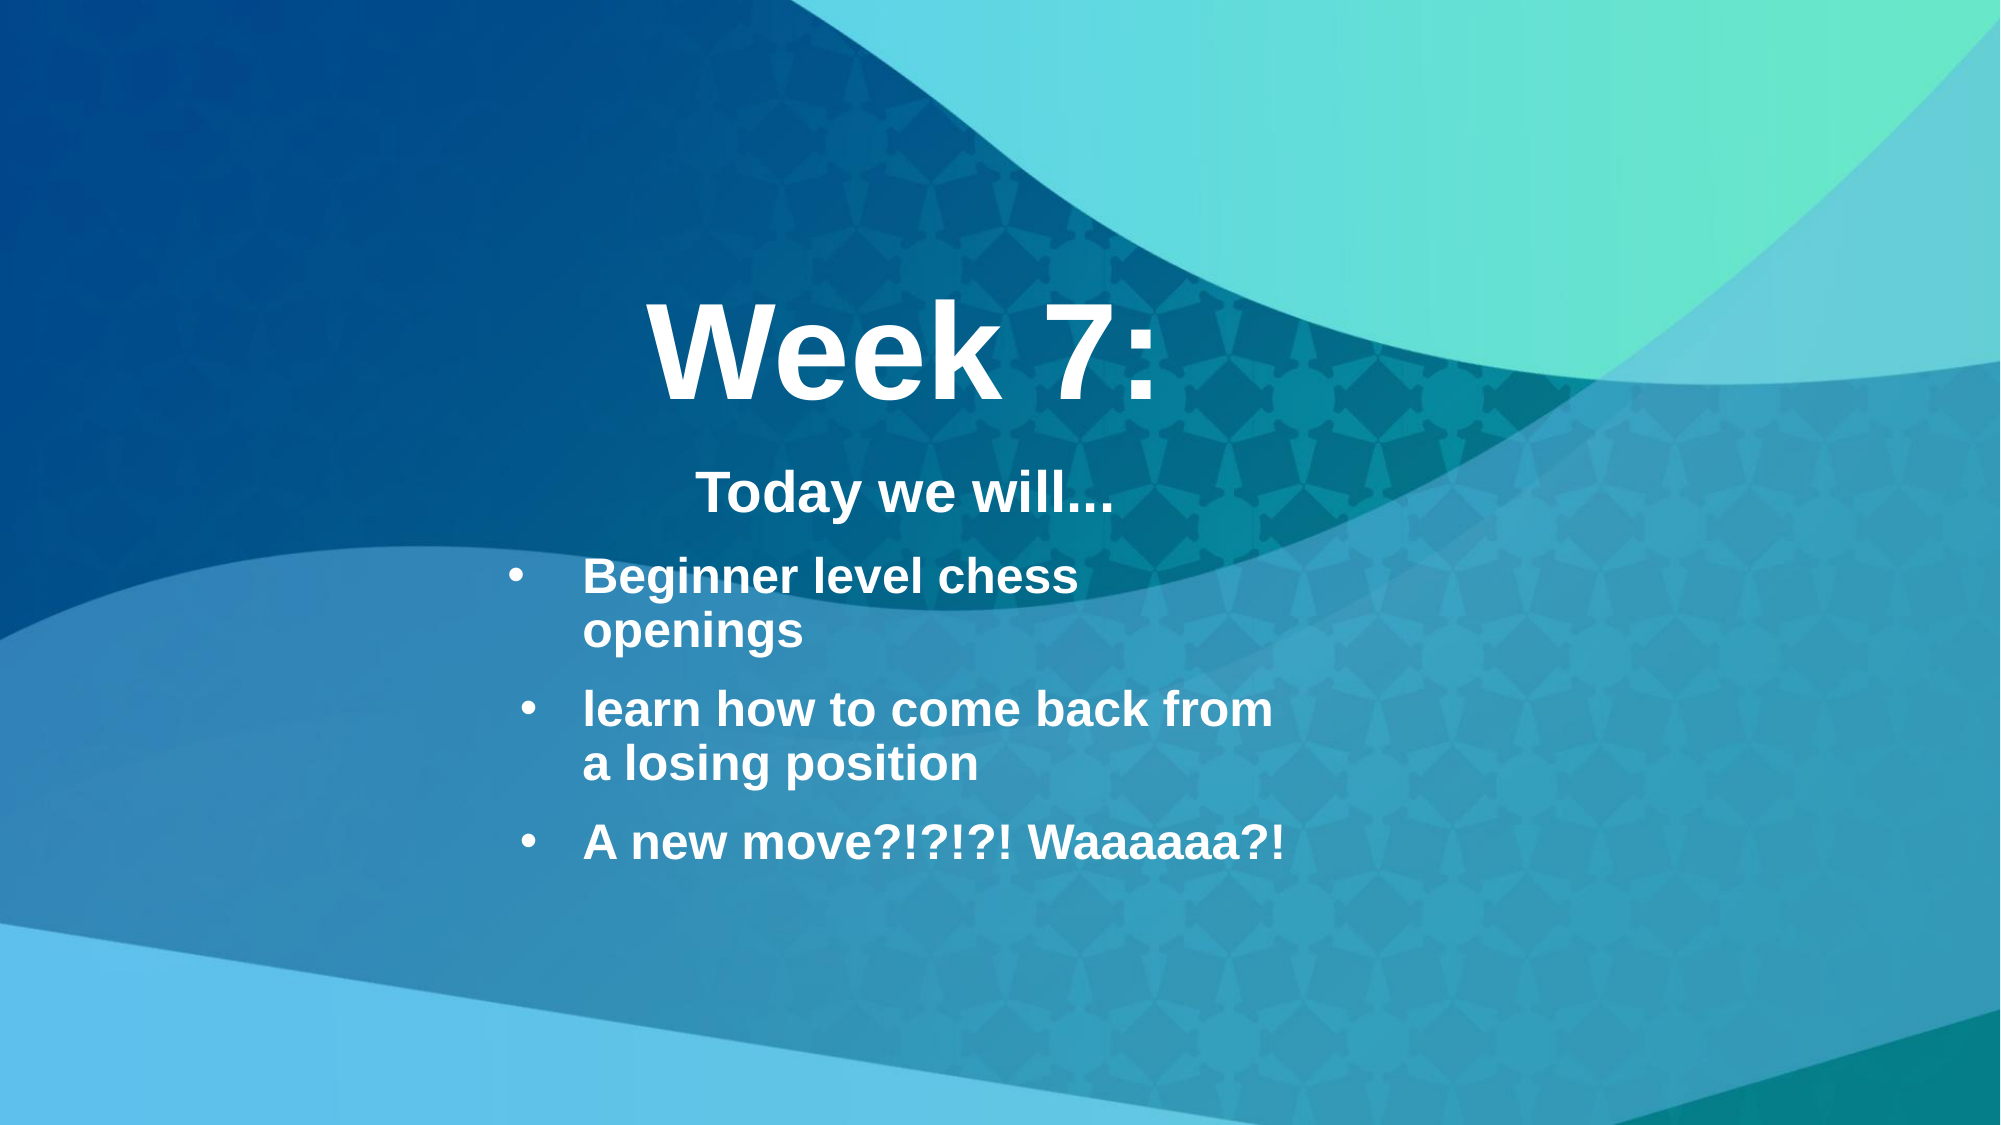

# Week 7:
Today we will...
Beginner level chess openings
learn how to come back from a losing position
A new move?!?!?! Waaaaaa?!